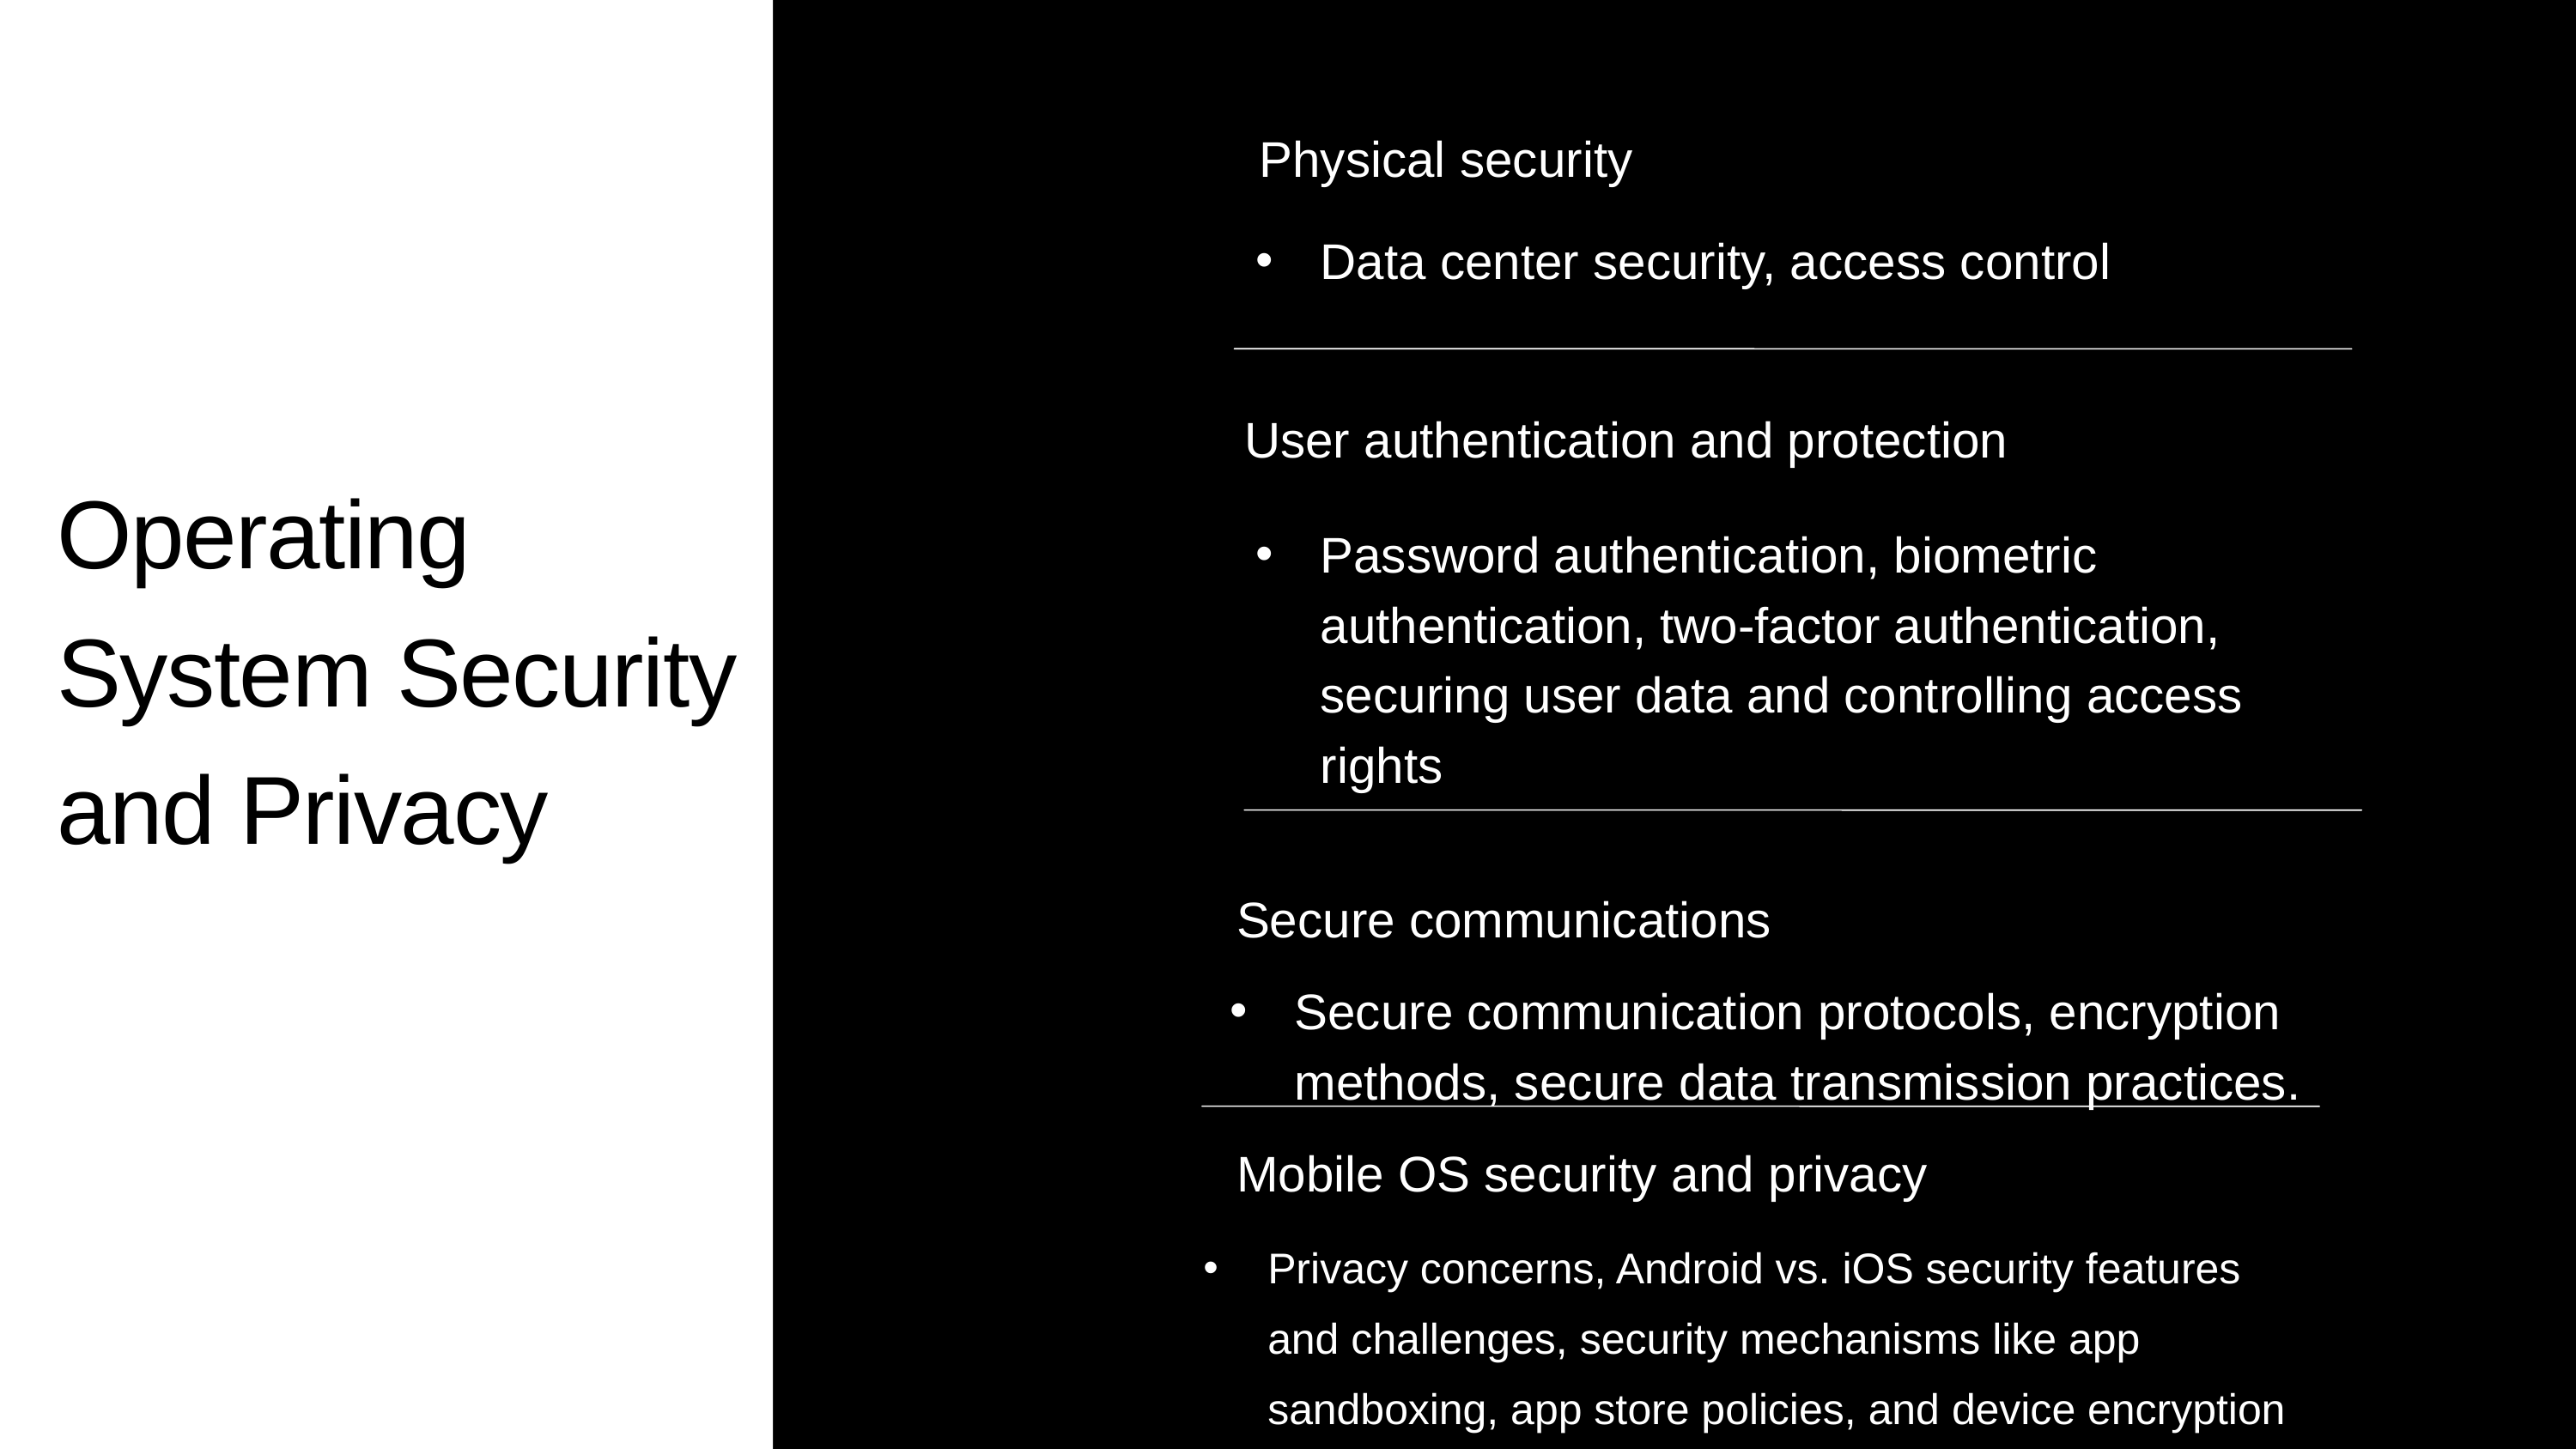

Physical security
Data center security, access control

User authentication and protection
Operating System Security and Privacy
Password authentication, biometric authentication, two-factor authentication, securing user data and controlling access rights

Secure communications
Secure communication protocols, encryption methods, secure data transmission practices.

Mobile OS security and privacy
Privacy concerns, Android vs. iOS security features and challenges, security mechanisms like app sandboxing, app store policies, and device encryption